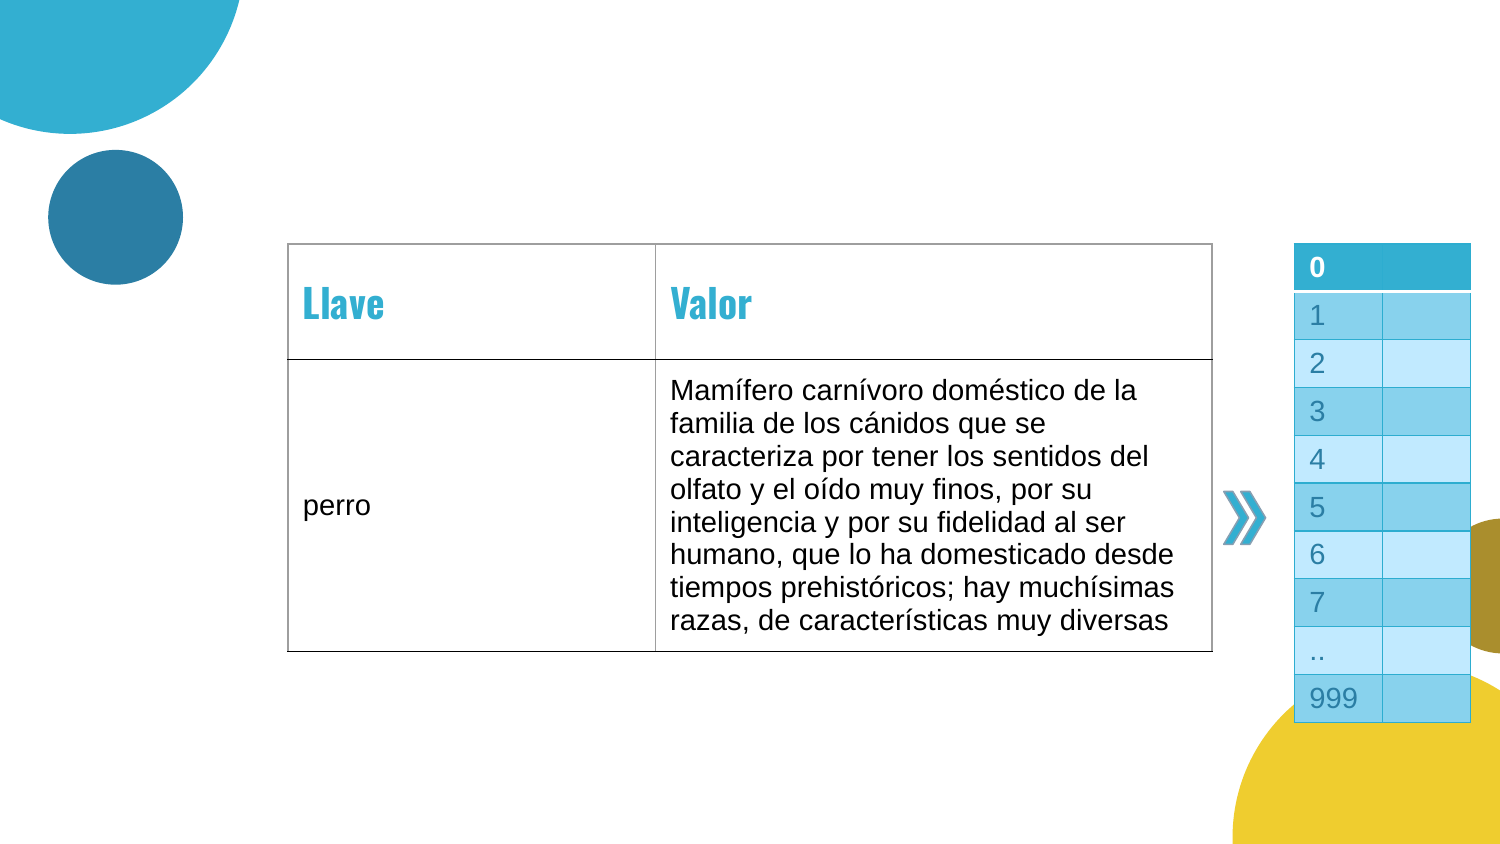

| Llave | Valor |
| --- | --- |
| perro | Mamífero carnívoro doméstico de la familia de los cánidos que se caracteriza por tener los sentidos del olfato y el oído muy finos, por su inteligencia y por su fidelidad al ser humano, que lo ha domesticado desde tiempos prehistóricos; hay muchísimas razas, de características muy diversas |
| 0 |  |
| --- | --- |
| 1 |  |
| 2 |  |
| 3 |  |
| 4 |  |
| 5 |  |
| 6 |  |
| 7 |  |
| .. |  |
| 999 |  |